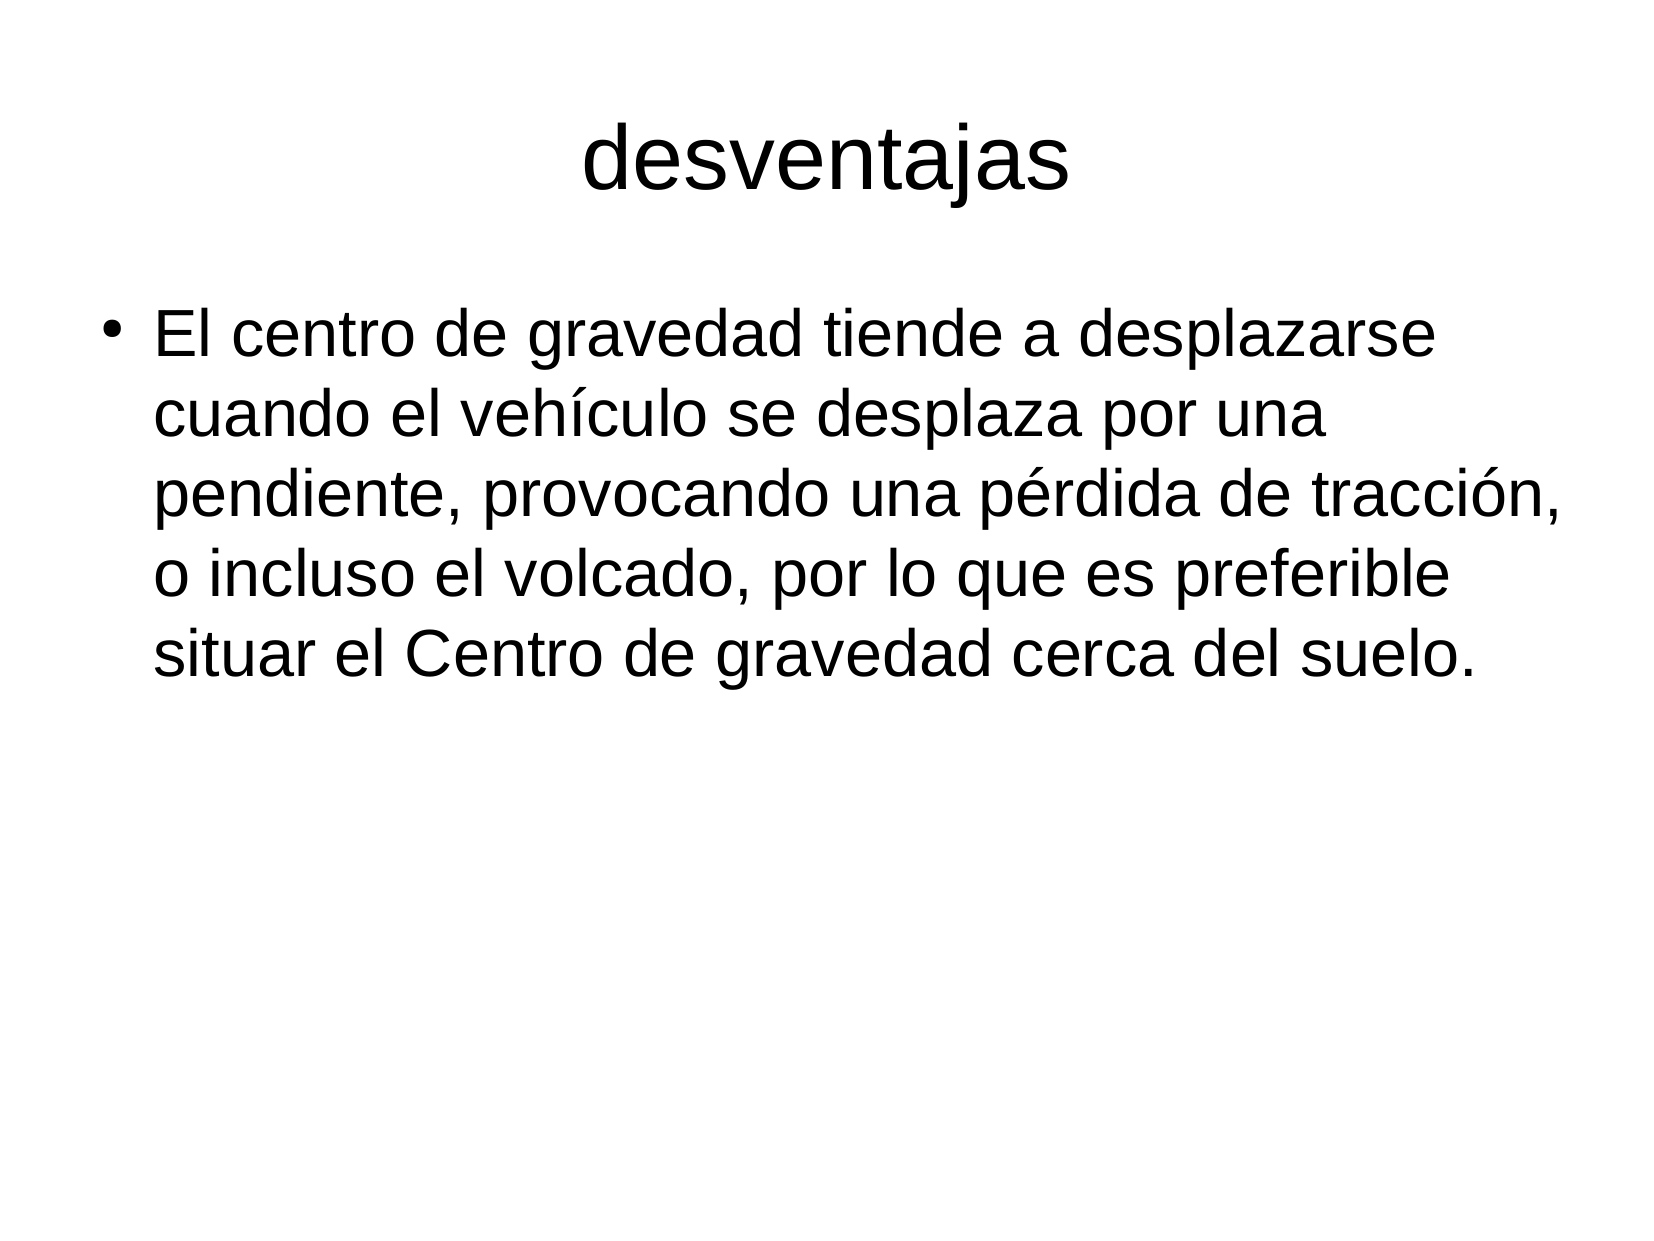

desventajas
El centro de gravedad tiende a desplazarse cuando el vehículo se desplaza por una pendiente, provocando una pérdida de tracción, o incluso el volcado, por lo que es preferible situar el Centro de gravedad cerca del suelo.